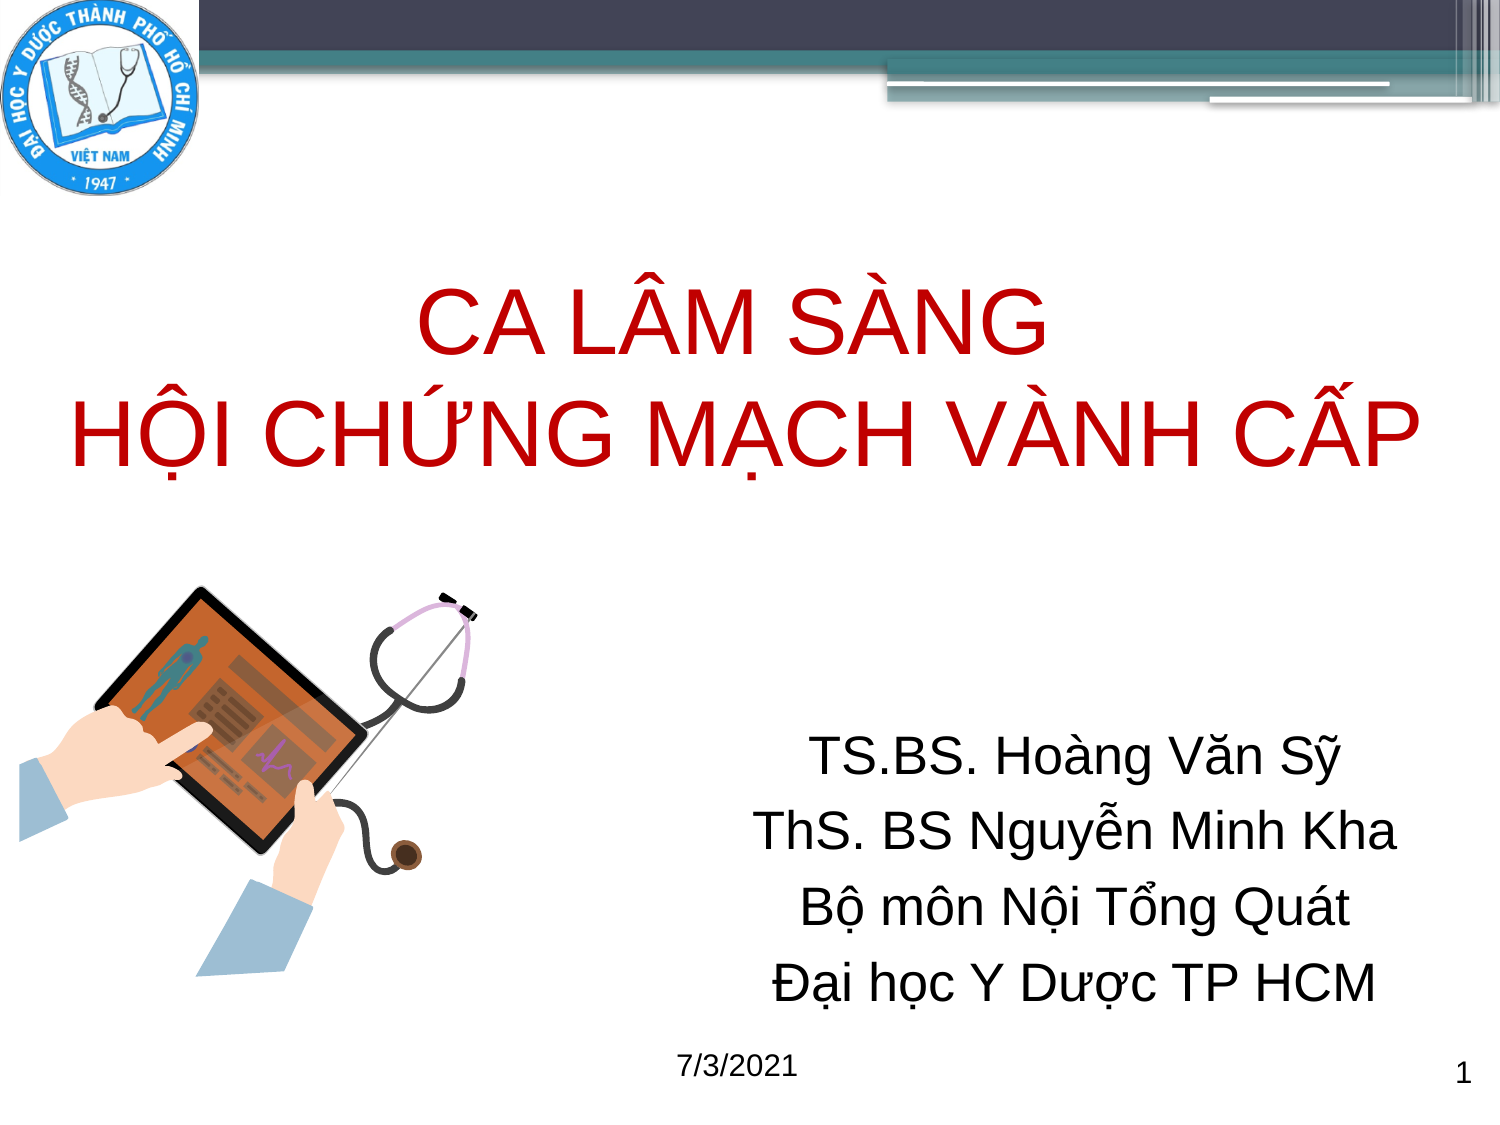

# CA LÂM SÀNG HỘI CHỨNG MẠCH VÀNH CẤP

7/3/2021
1